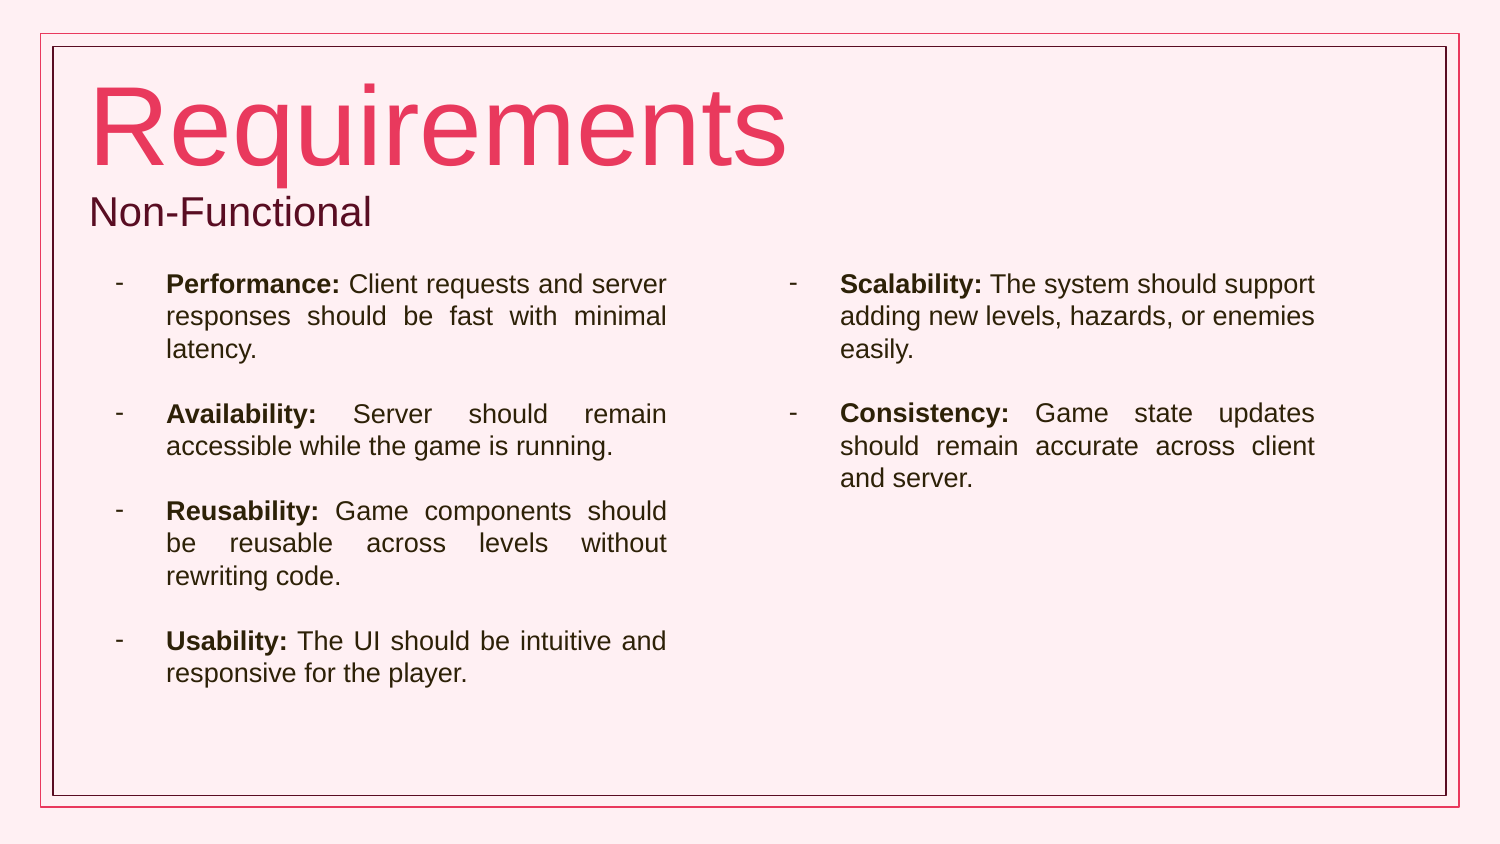

# Requirements
Non-Functional
Performance: Client requests and server responses should be fast with minimal latency.

Availability: Server should remain accessible while the game is running.

Reusability: Game components should be reusable across levels without rewriting code.

Usability: The UI should be intuitive and responsive for the player.
Scalability: The system should support adding new levels, hazards, or enemies easily.

Consistency: Game state updates should remain accurate across client and server.